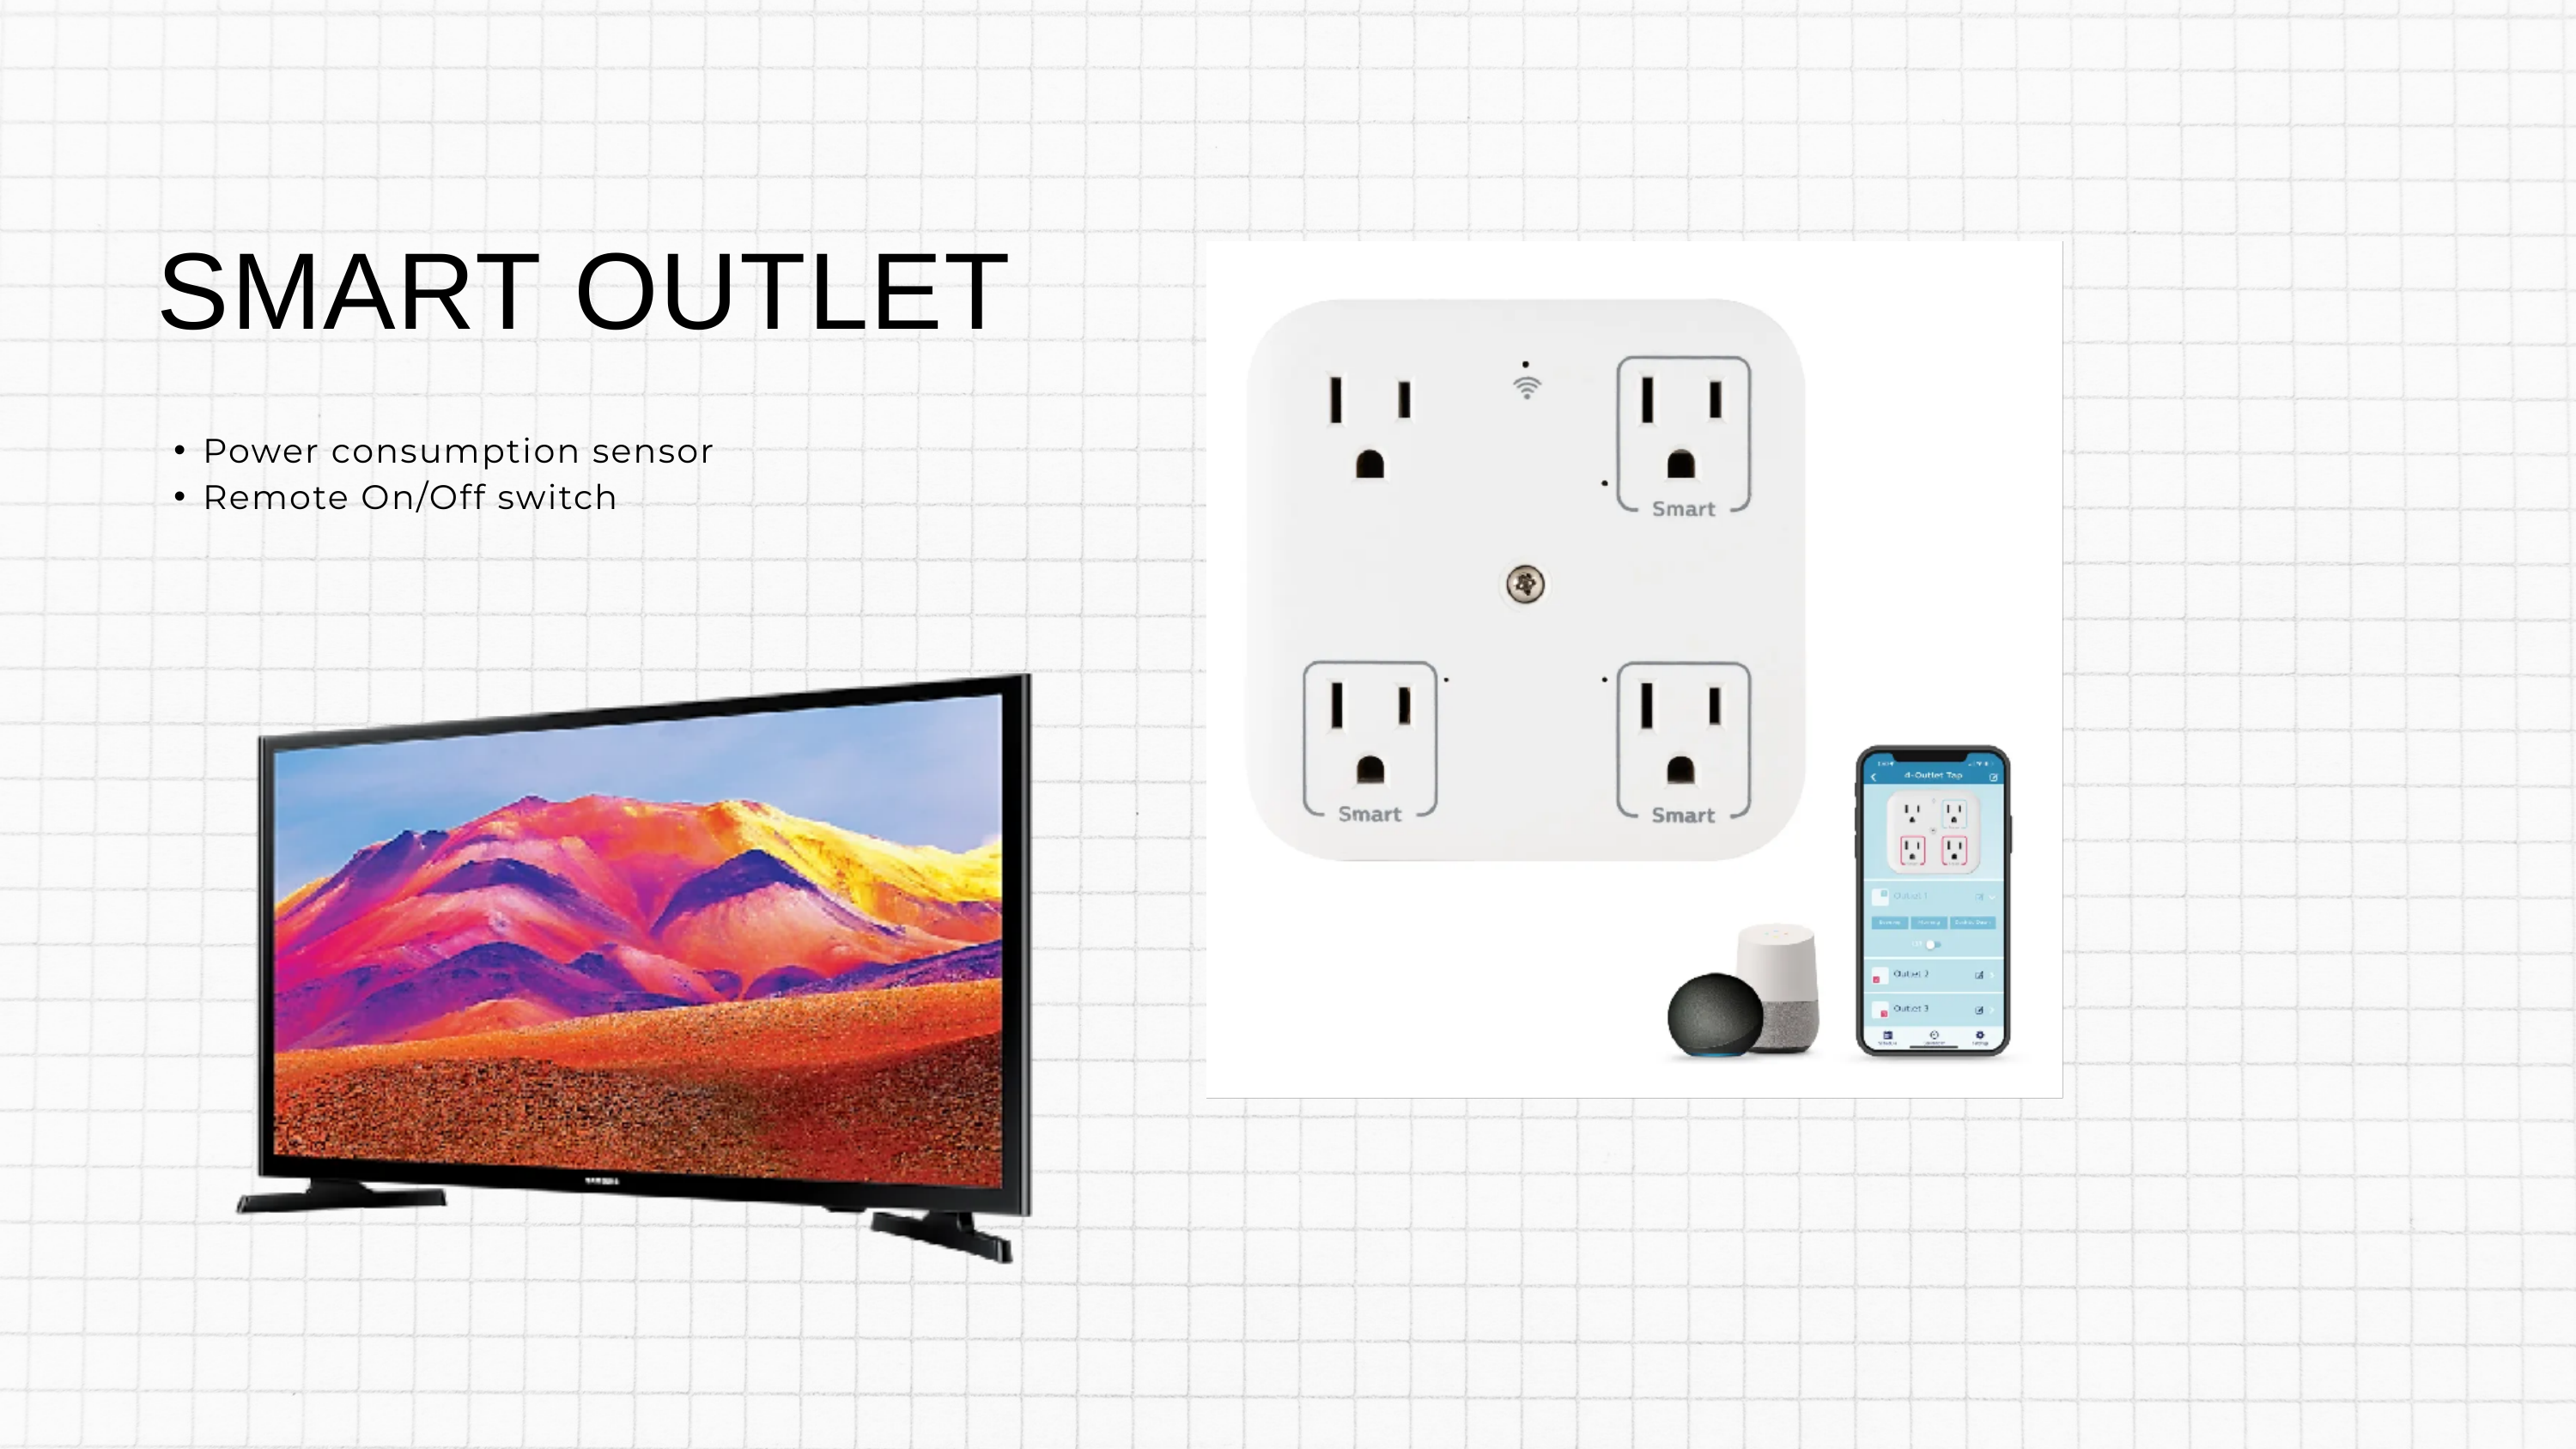

SMART OUTLET

Power consumption sensor
Remote On/Off switch